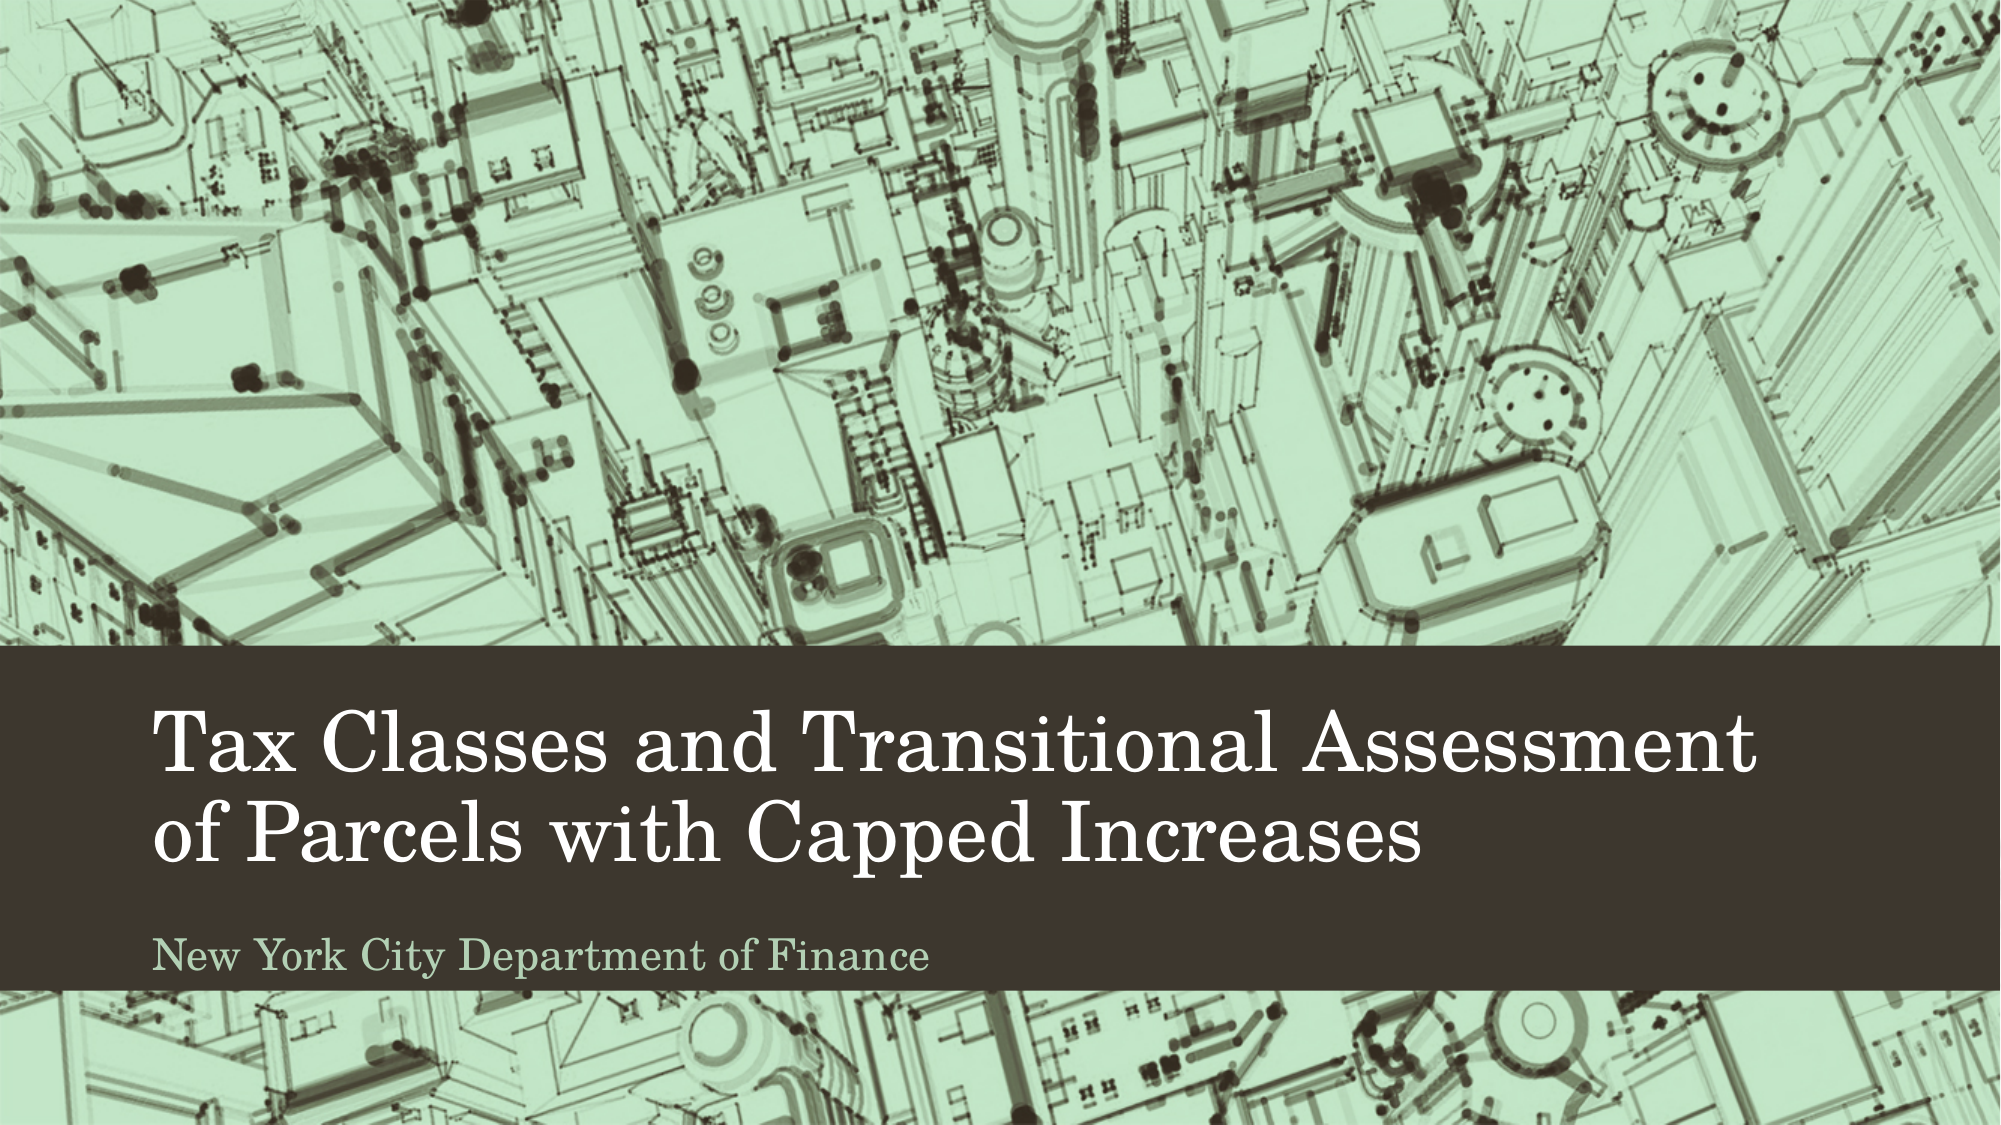

# Tax Classes and Transitional Assessment of Parcels with Capped Increases
New York City Department of Finance